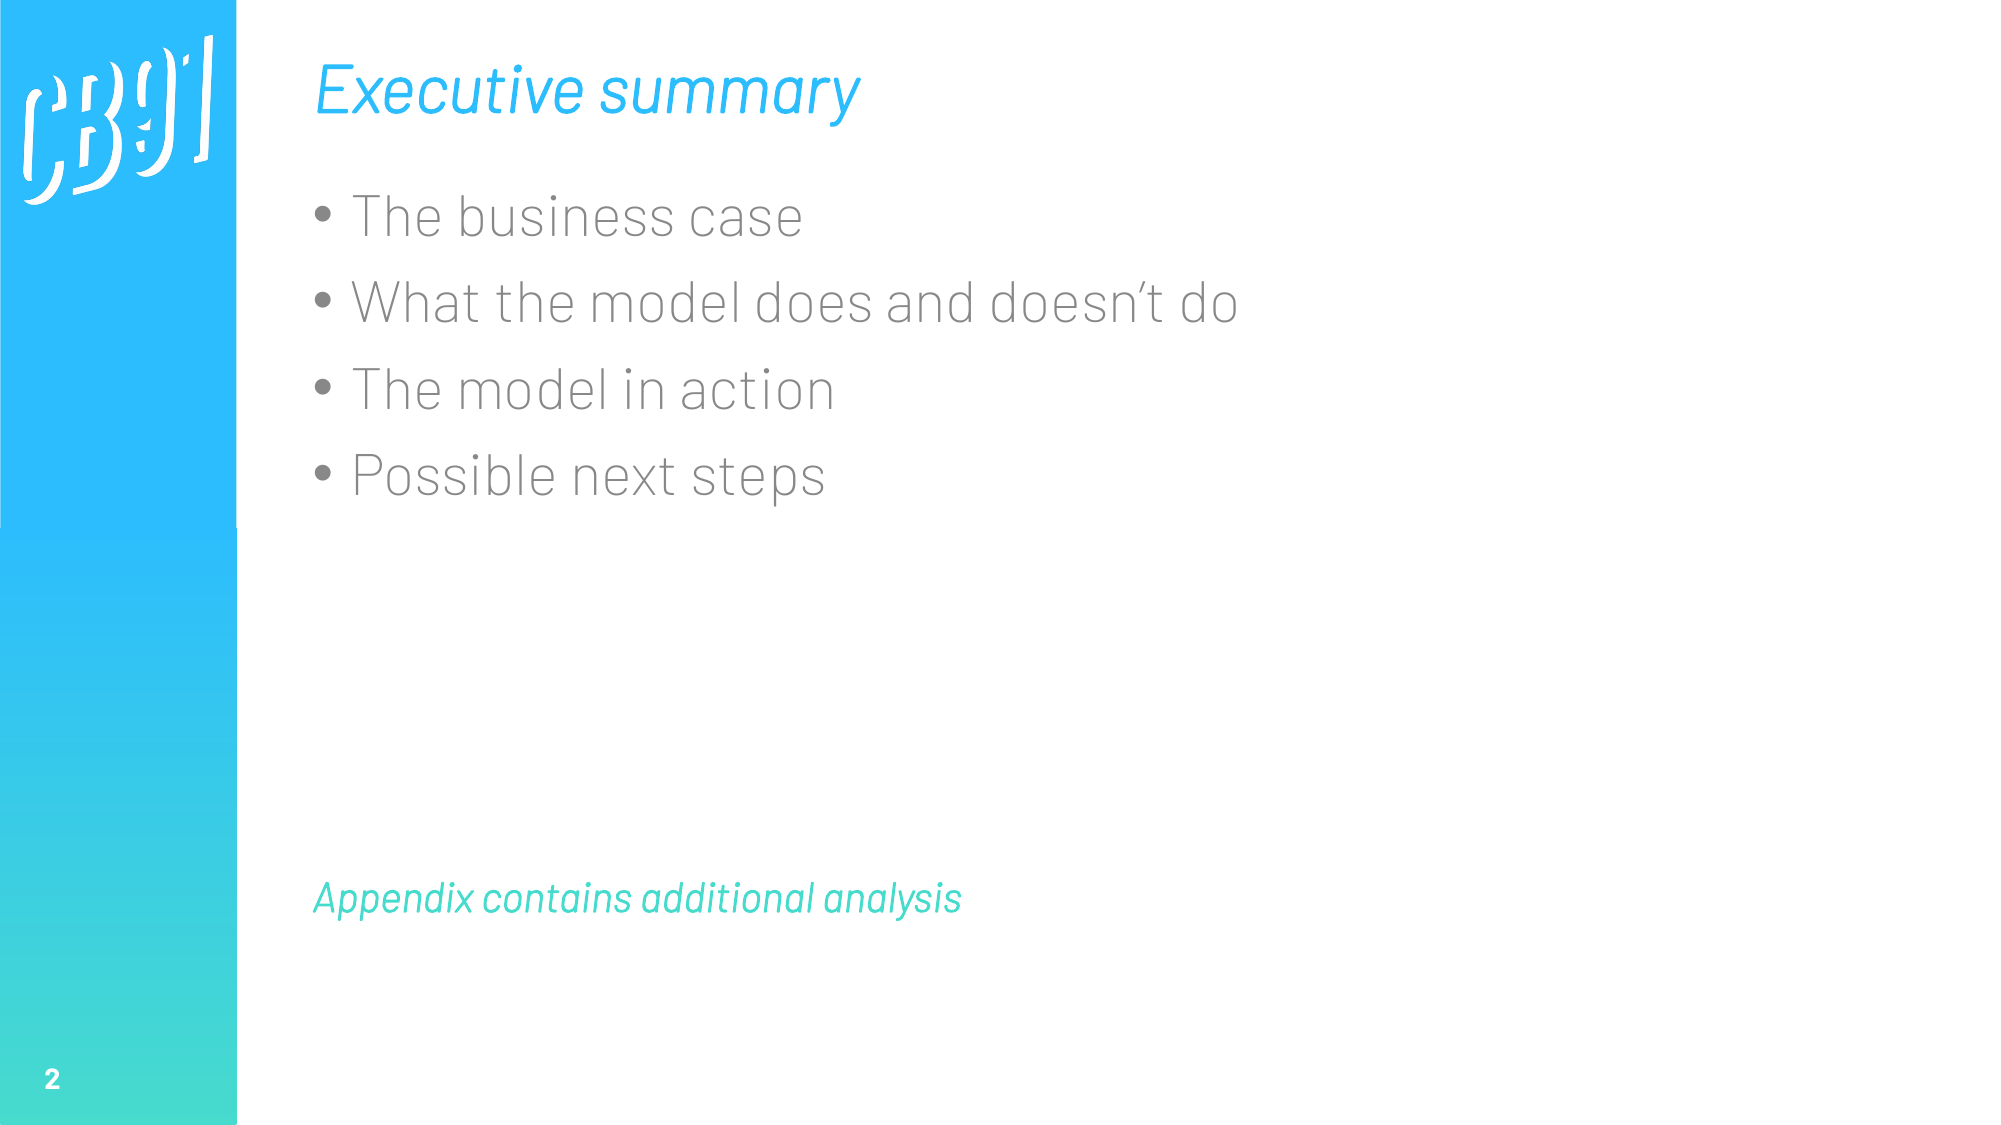

# Executive summary
The business case
What the model does and doesn’t do
The model in action
Possible next steps

Appendix contains additional analysis
2